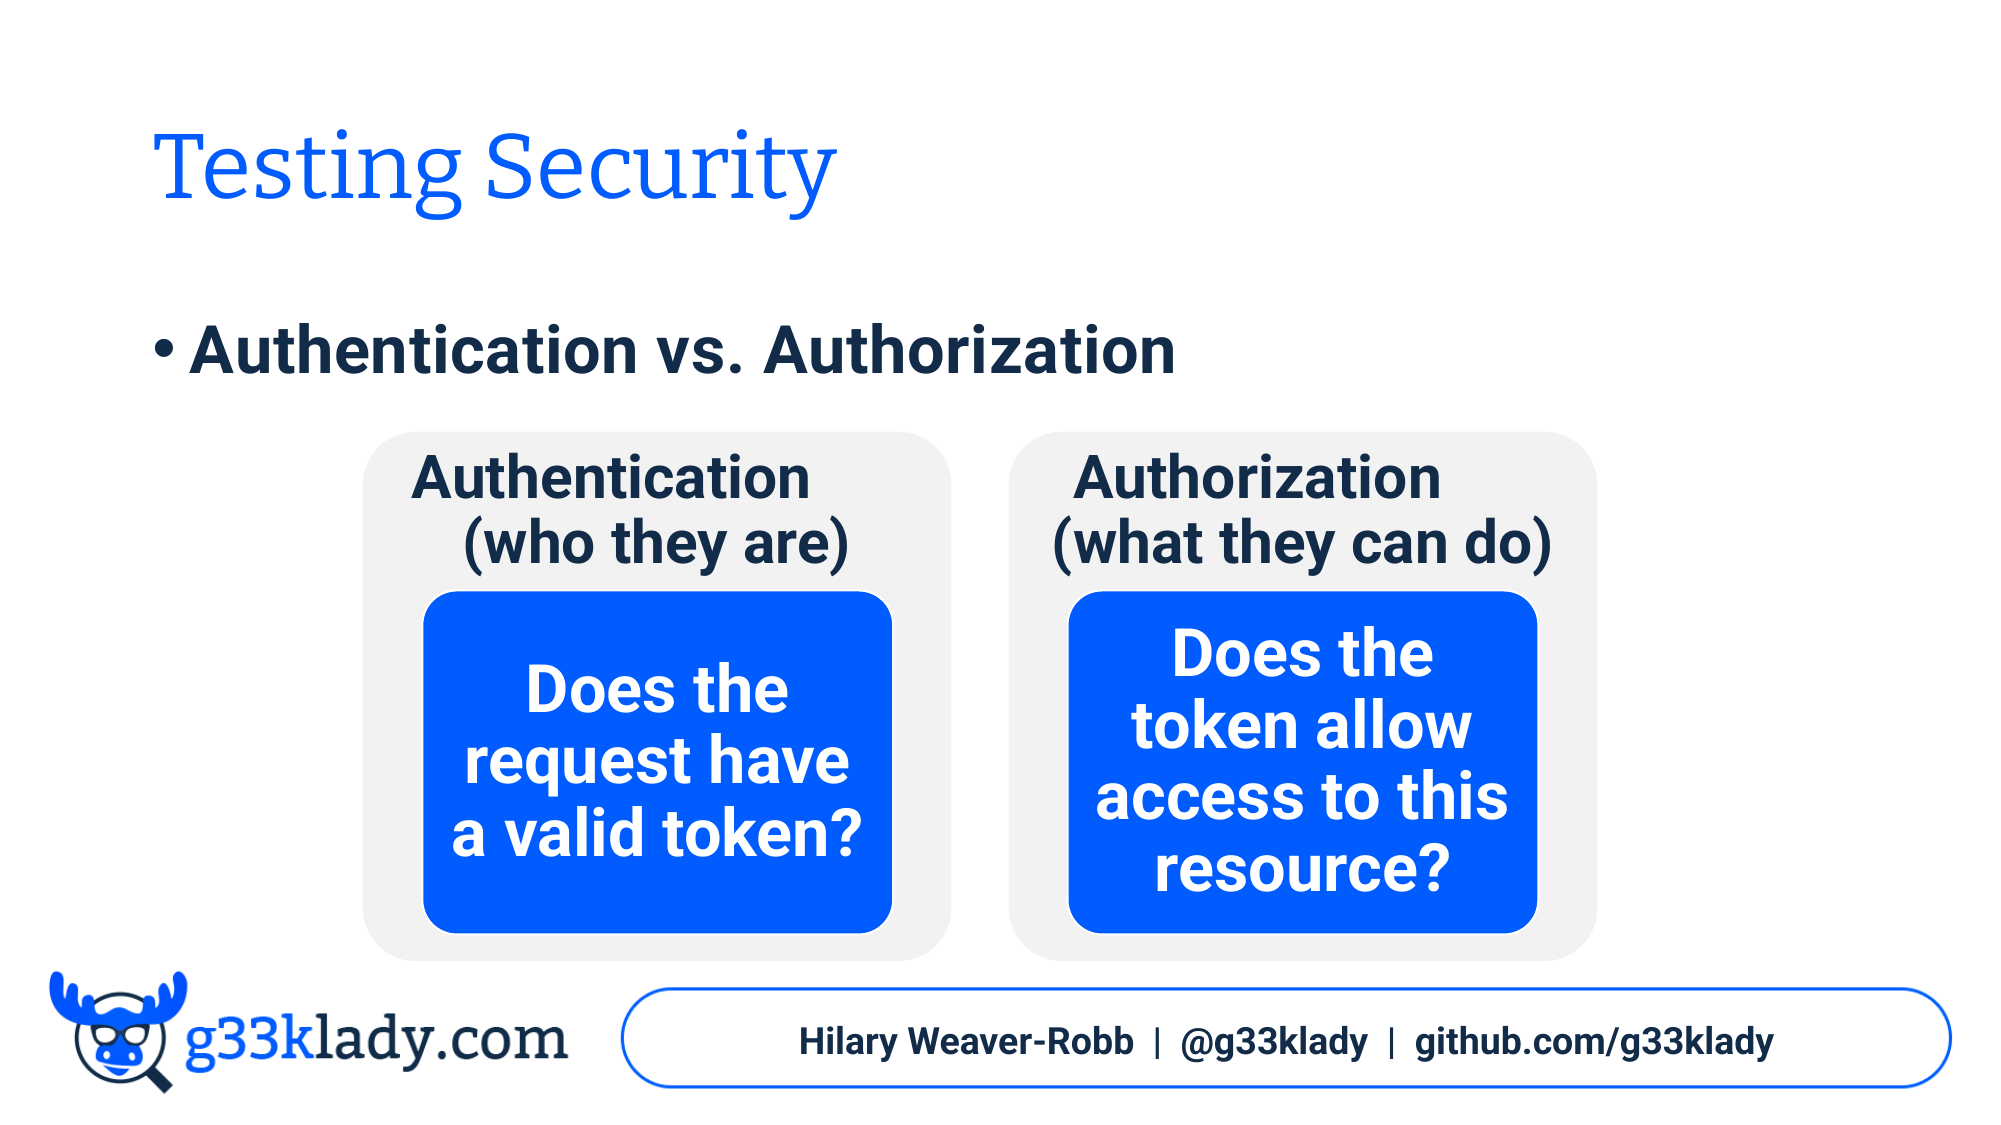

# Testing Security
Authentication vs. Authorization
Authentication       (who they are)
Authorization       (what they can do)
Does the request have a valid token?
Does the token allow access to this resource?
Hilary Weaver-Robb  |  @g33klady  |  github.com/g33klady